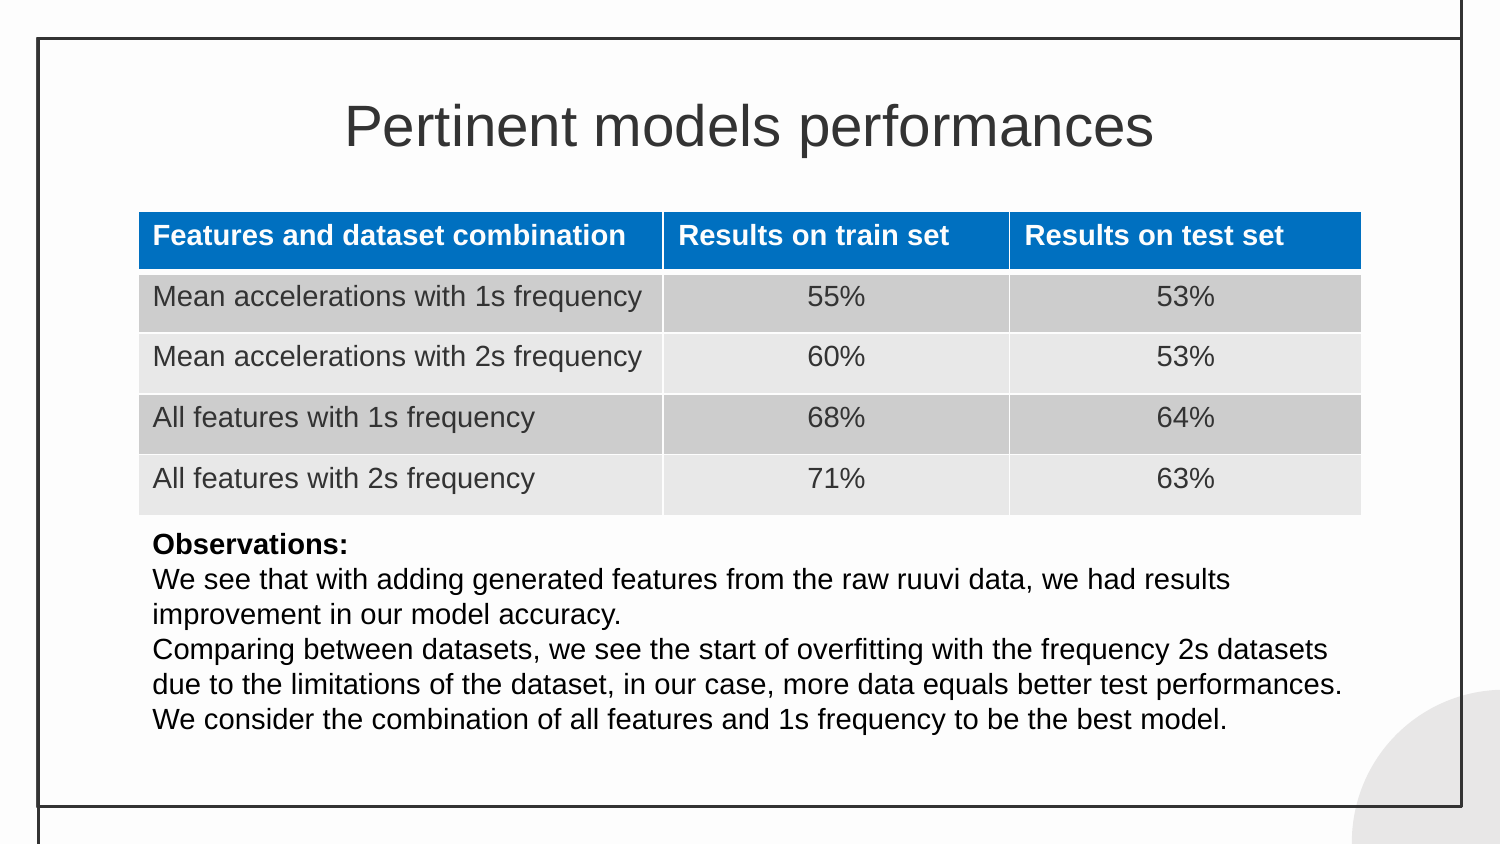

# Pertinent models performances
| Features and dataset combination | Results on train set | Results on test set |
| --- | --- | --- |
| Mean accelerations with 1s frequency | 55% | 53% |
| Mean accelerations with 2s frequency | 60% | 53% |
| All features with 1s frequency | 68% | 64% |
| All features with 2s frequency | 71% | 63% |
Observations:
We see that with adding generated features from the raw ruuvi data, we had results improvement in our model accuracy.
Comparing between datasets, we see the start of overfitting with the frequency 2s datasets due to the limitations of the dataset, in our case, more data equals better test performances.
We consider the combination of all features and 1s frequency to be the best model.